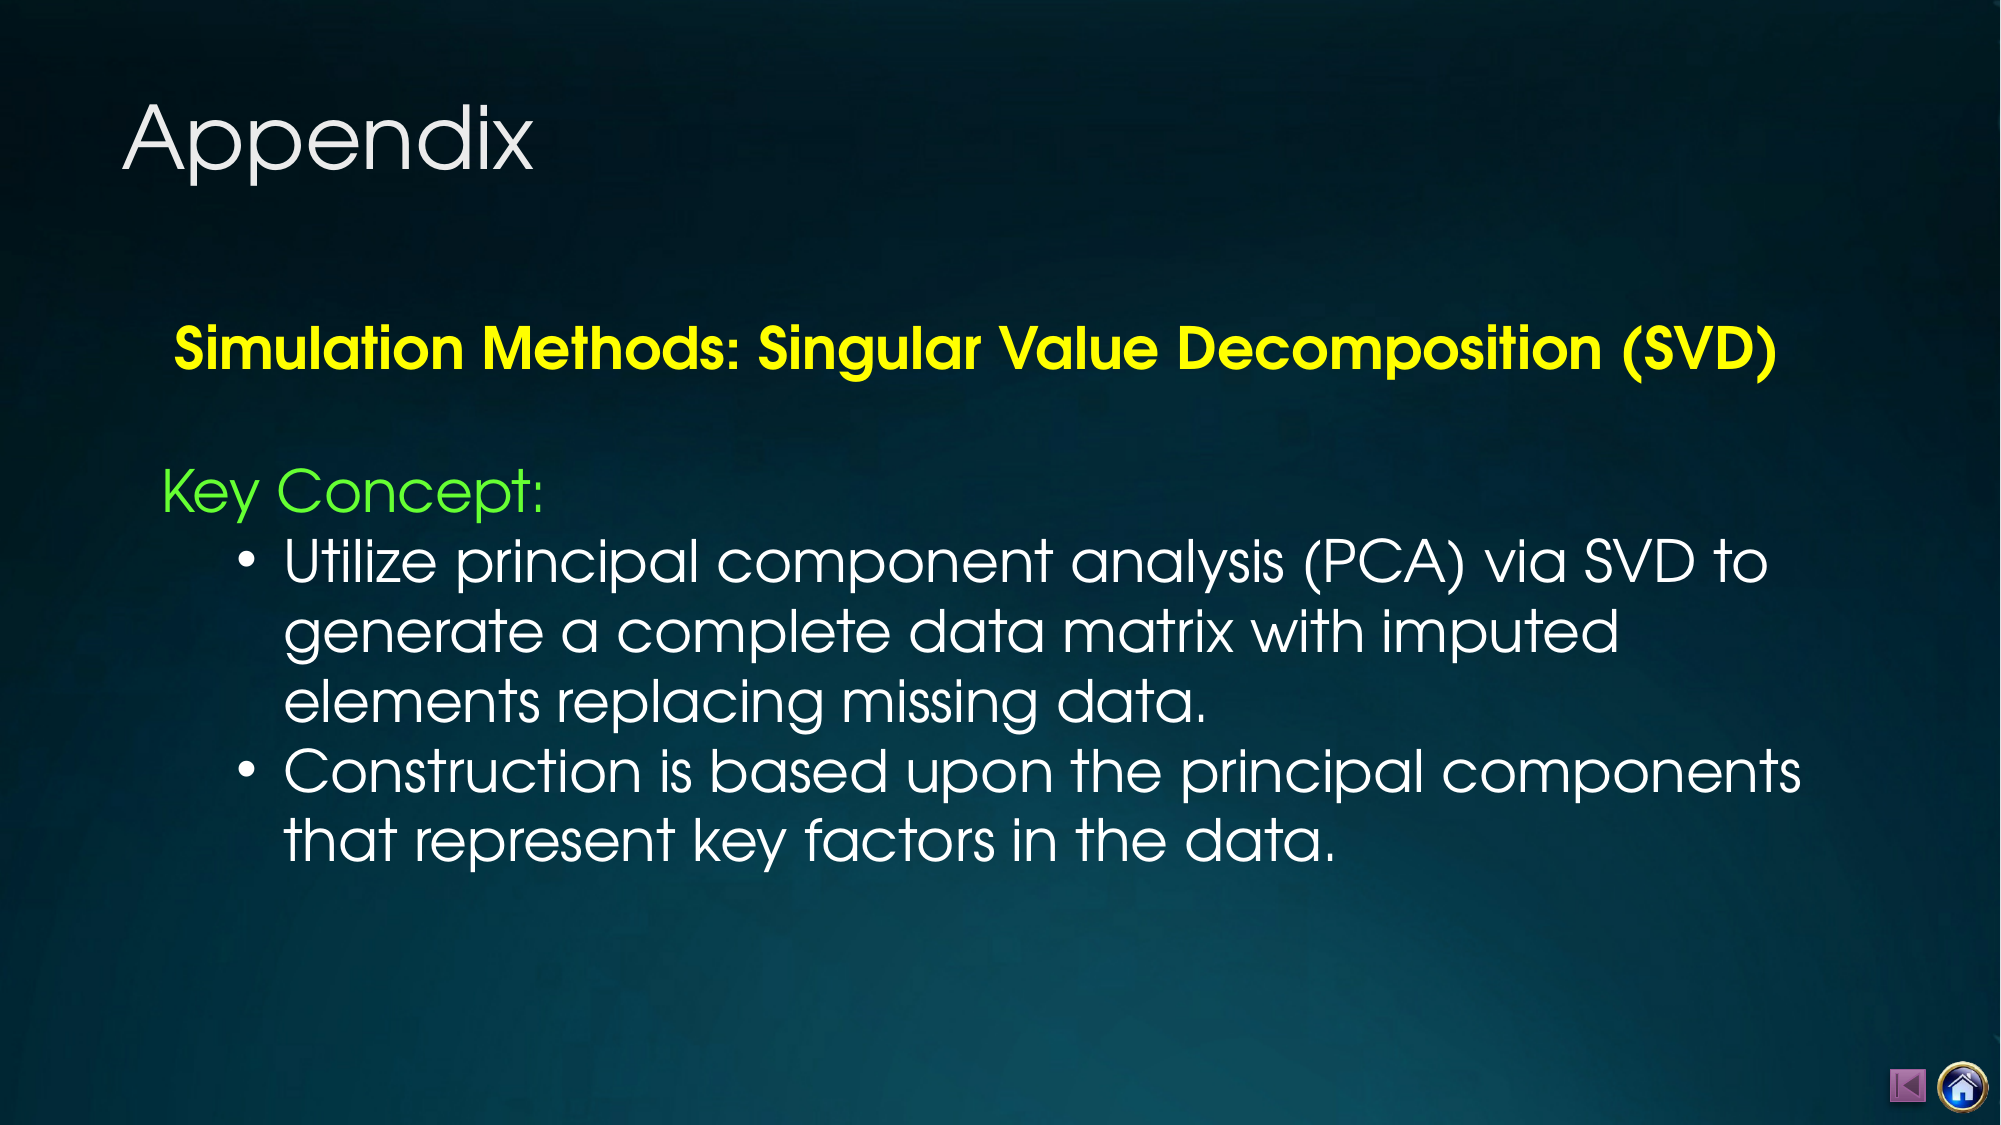

# Appendix
Simulation Methods: Singular Value Decomposition (SVD)

Key Concept:
Utilize principal component analysis (PCA) via SVD to generate a complete data matrix with imputed elements replacing missing data.
Construction is based upon the principal components that represent key factors in the data.